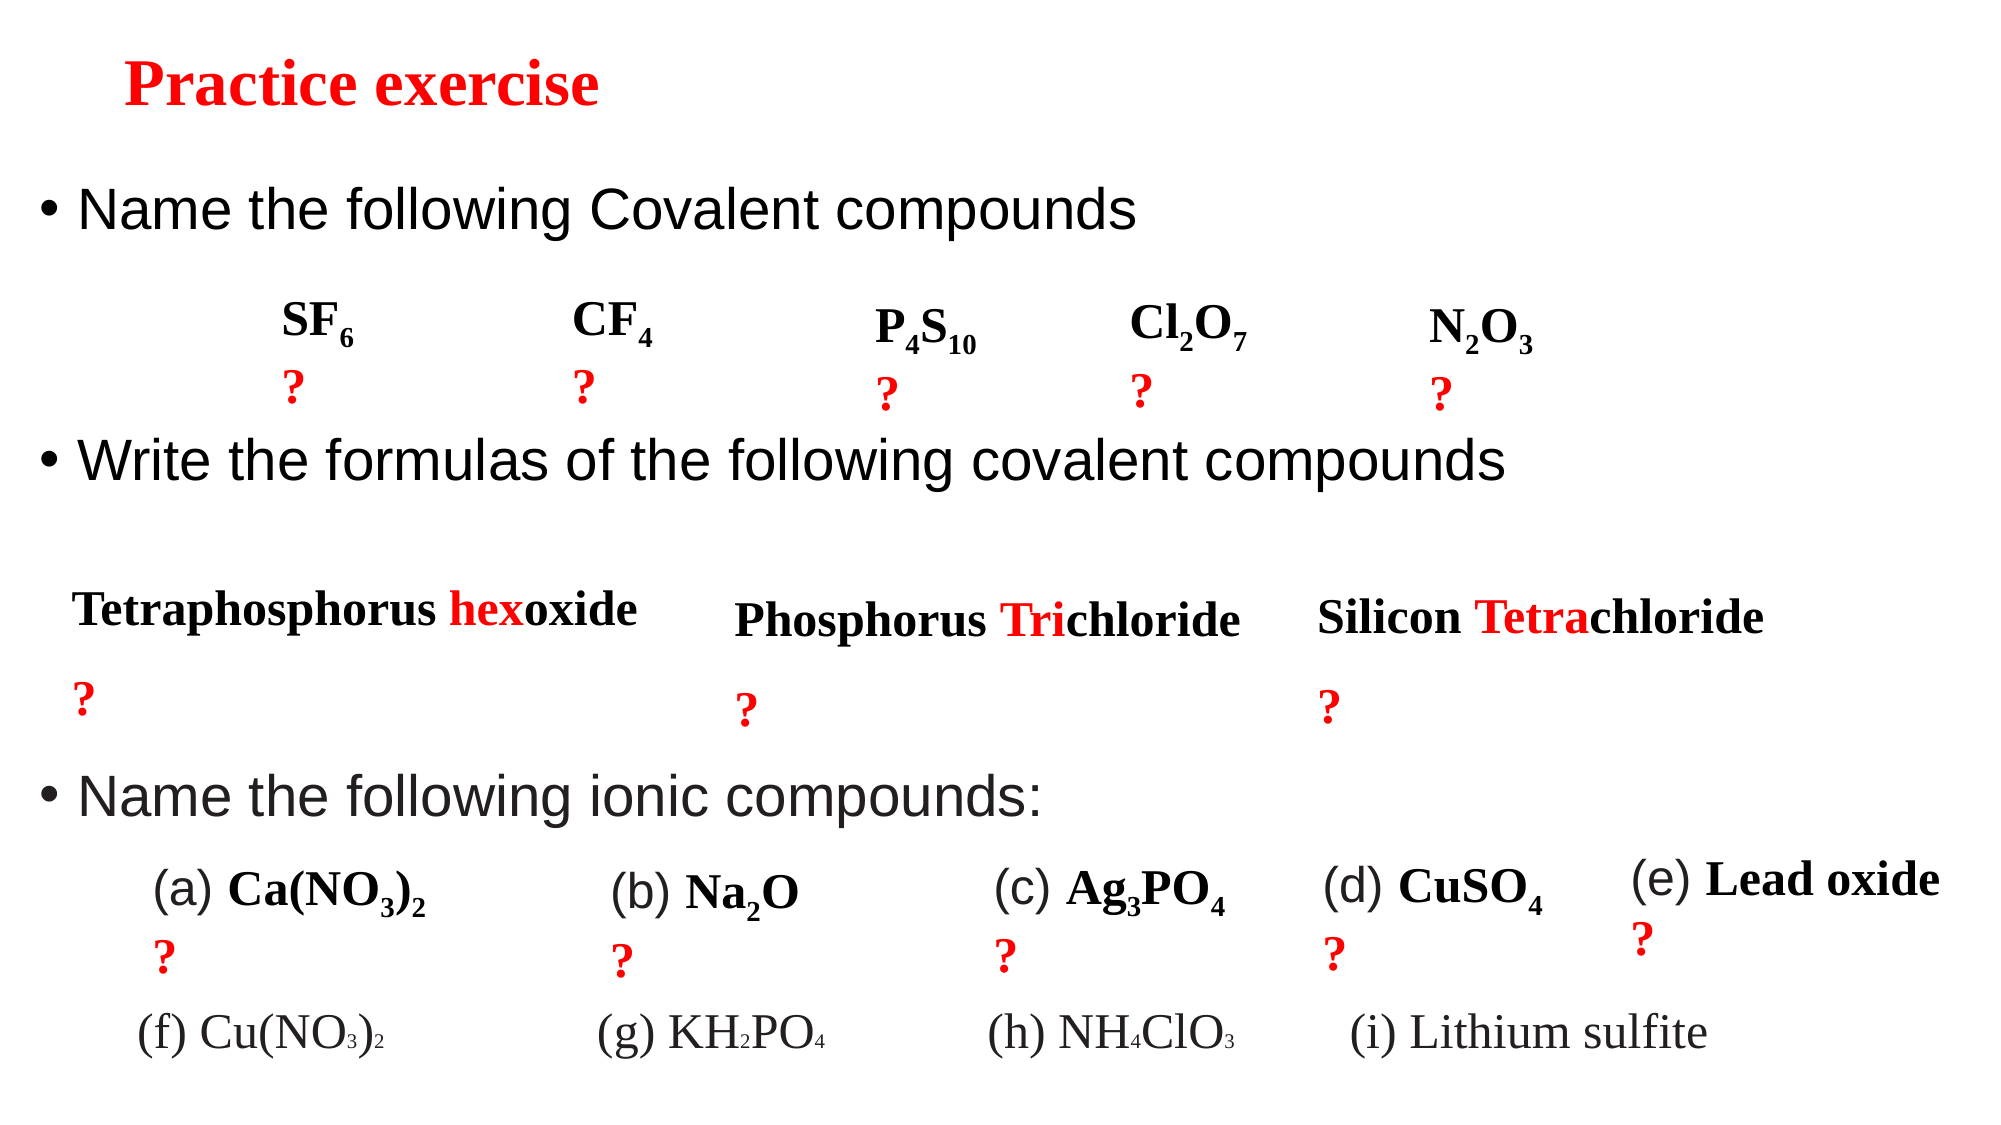

# Practice exercise
Name the following Covalent compounds

Write the formulas of the following covalent compounds

Name the following ionic compounds:

SF6
?
CF4
?
Cl2O7
?
P4S10
?
N2O3
?
Tetraphosphorus hexoxide
?
Silicon Tetrachloride
?
Phosphorus Trichloride
?
(e) Lead oxide
?
(d) CuSO4
?
(c) Ag3PO4
?
(a) Ca(NO3)2
?
(b) Na2O
?
(f) Cu(NO3)2                 (g) KH2PO4             (h) NH4ClO3	 (i) Lithium sulfite